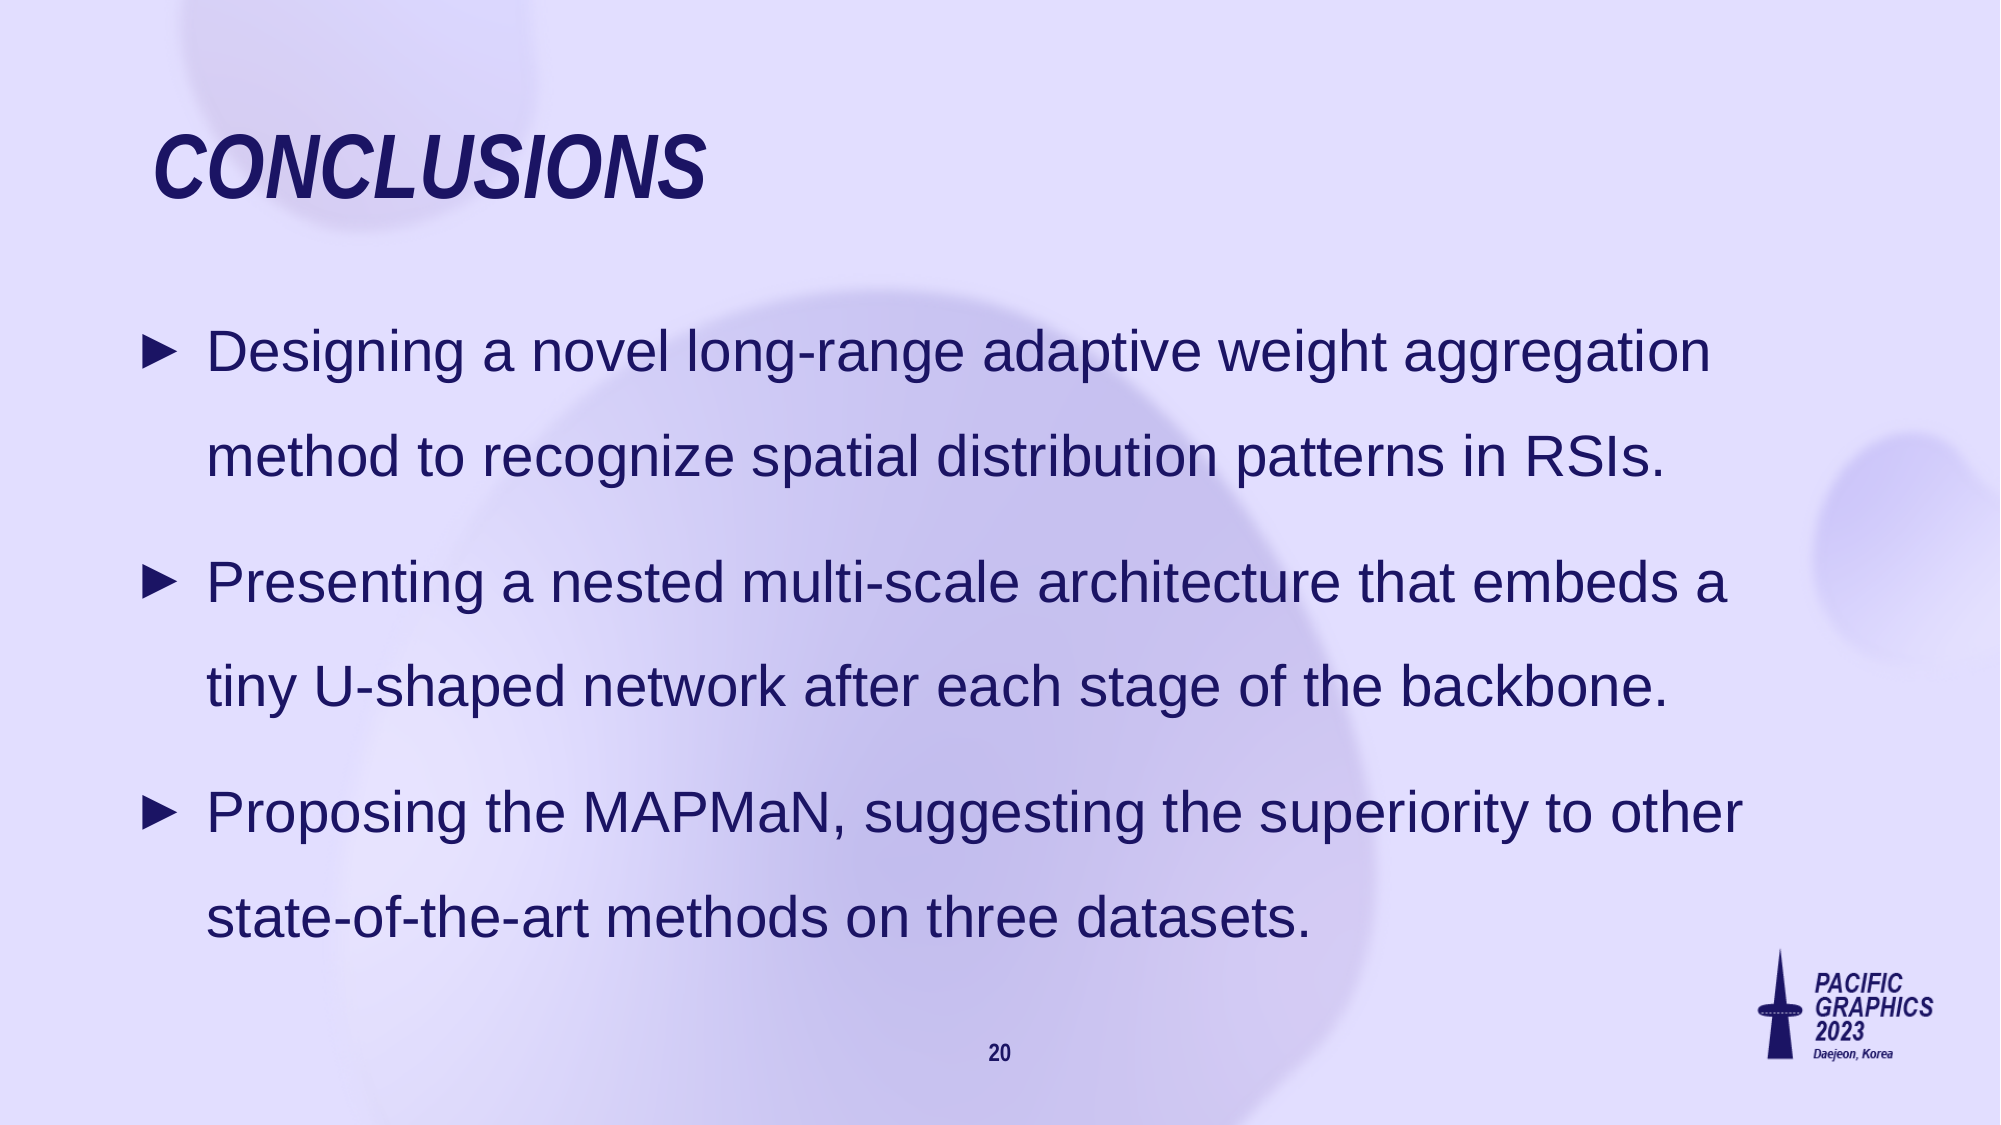

# CONCLUSIONS

Designing a novel long-range adaptive weight aggregation method to recognize spatial distribution patterns in RSIs.
Presenting a nested multi-scale architecture that embeds a tiny U-shaped network after each stage of the backbone.
Proposing the MAPMaN, suggesting the superiority to other state-of-the-art methods on three datasets.

20